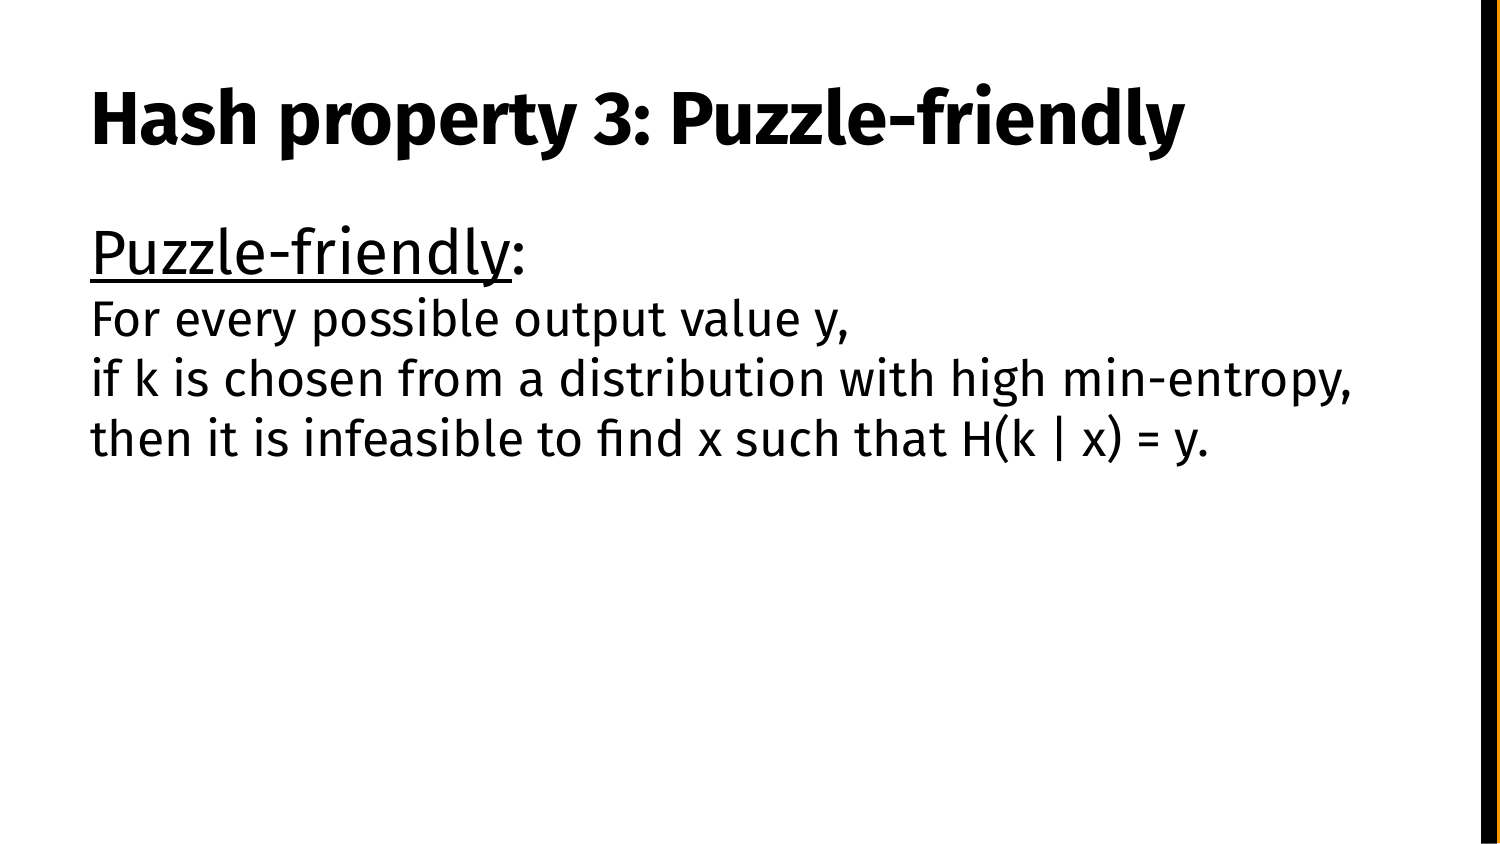

# Hash property 3: Puzzle-friendly
Puzzle-friendly:
For every possible output value y,
if k is chosen from a distribution with high min-entropy,
then it is infeasible to find x such that H(k | x) = y.